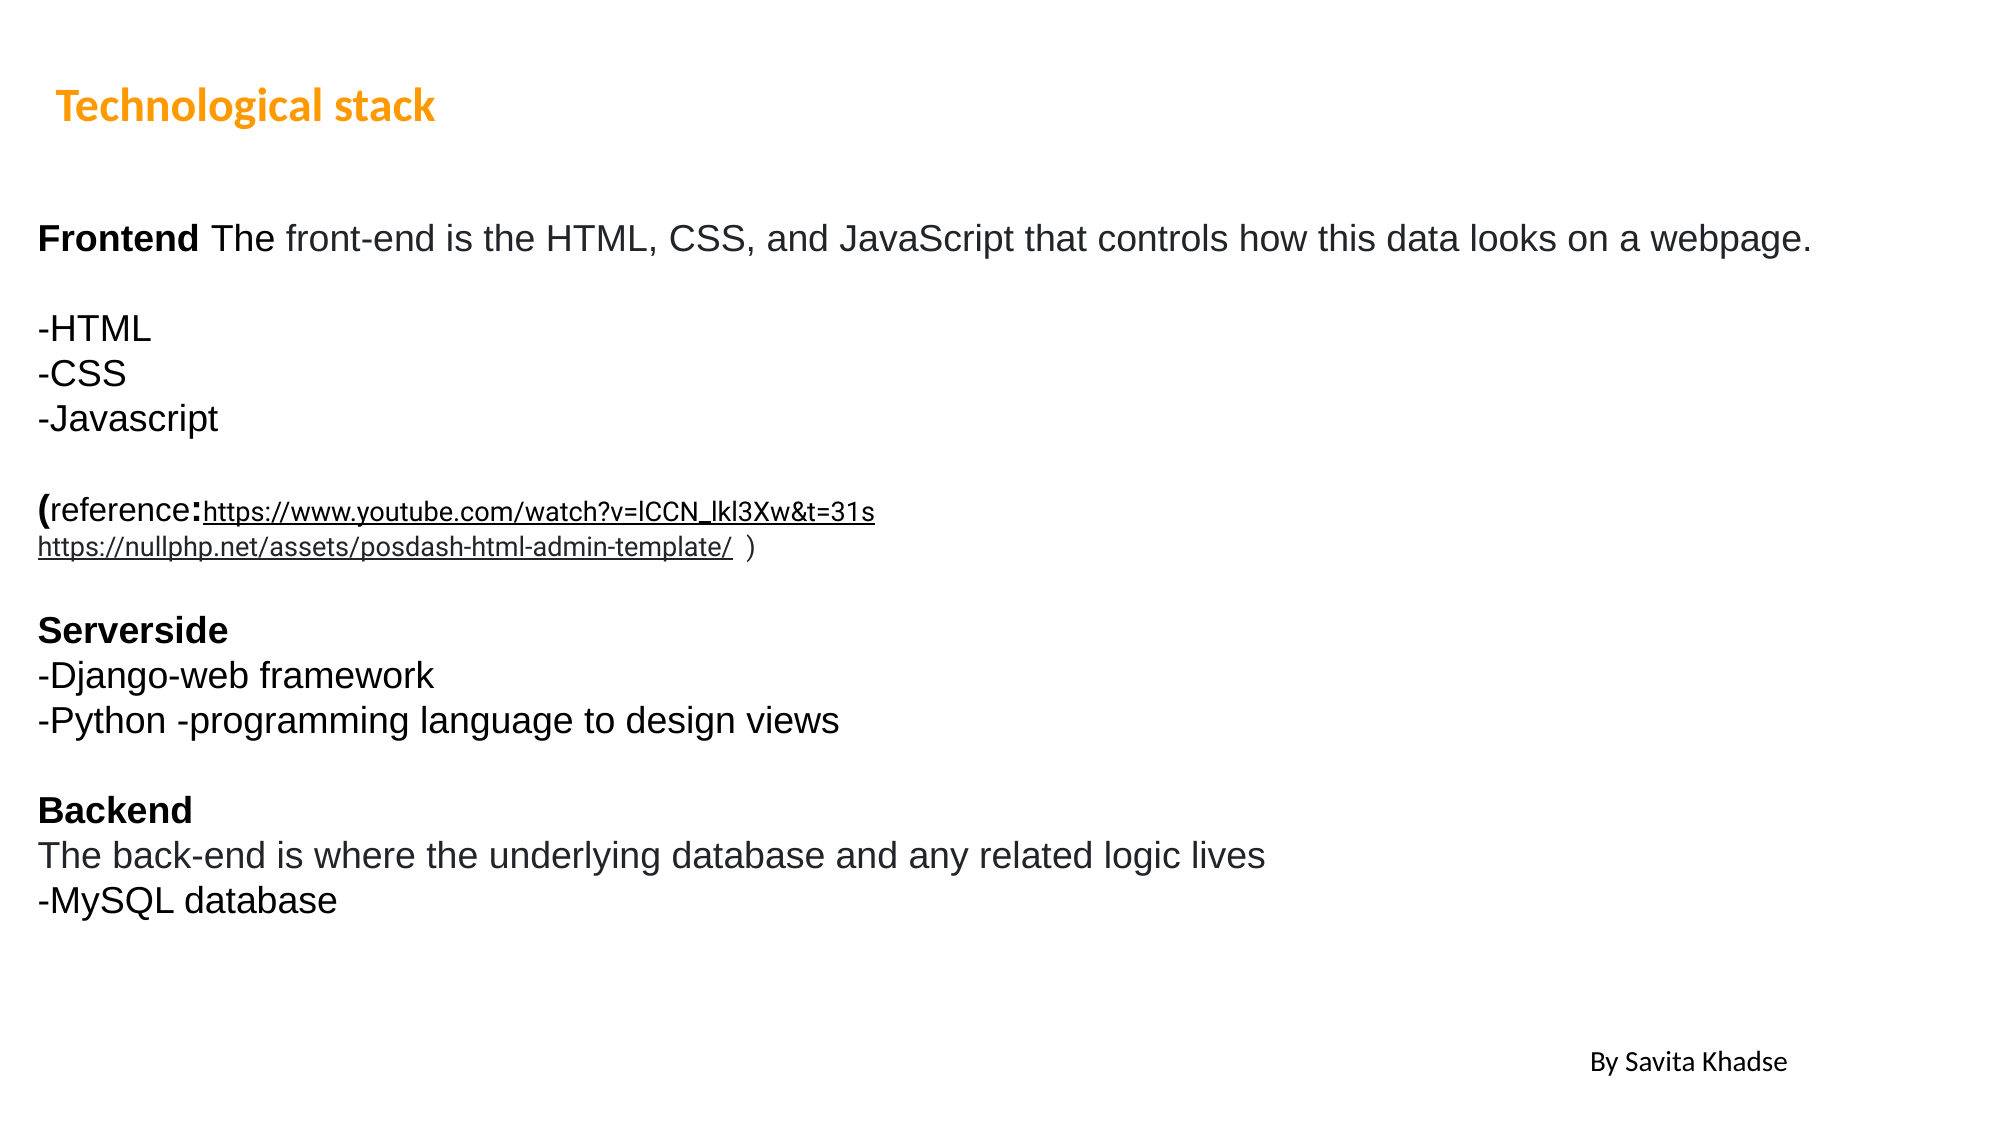

Technological stack

Frontend The front-end is the HTML, CSS, and JavaScript that controls how this data looks on a webpage.

-HTML
-CSS
-Javascript

(reference:https://www.youtube.com/watch?v=lCCN_lkl3Xw&t=31s
https://nullphp.net/assets/posdash-html-admin-template/  )

Serverside
-Django-web framework
-Python -programming language to design views

Backend
The back-end is where the underlying database and any related logic lives
-MySQL database

By Savita Khadse